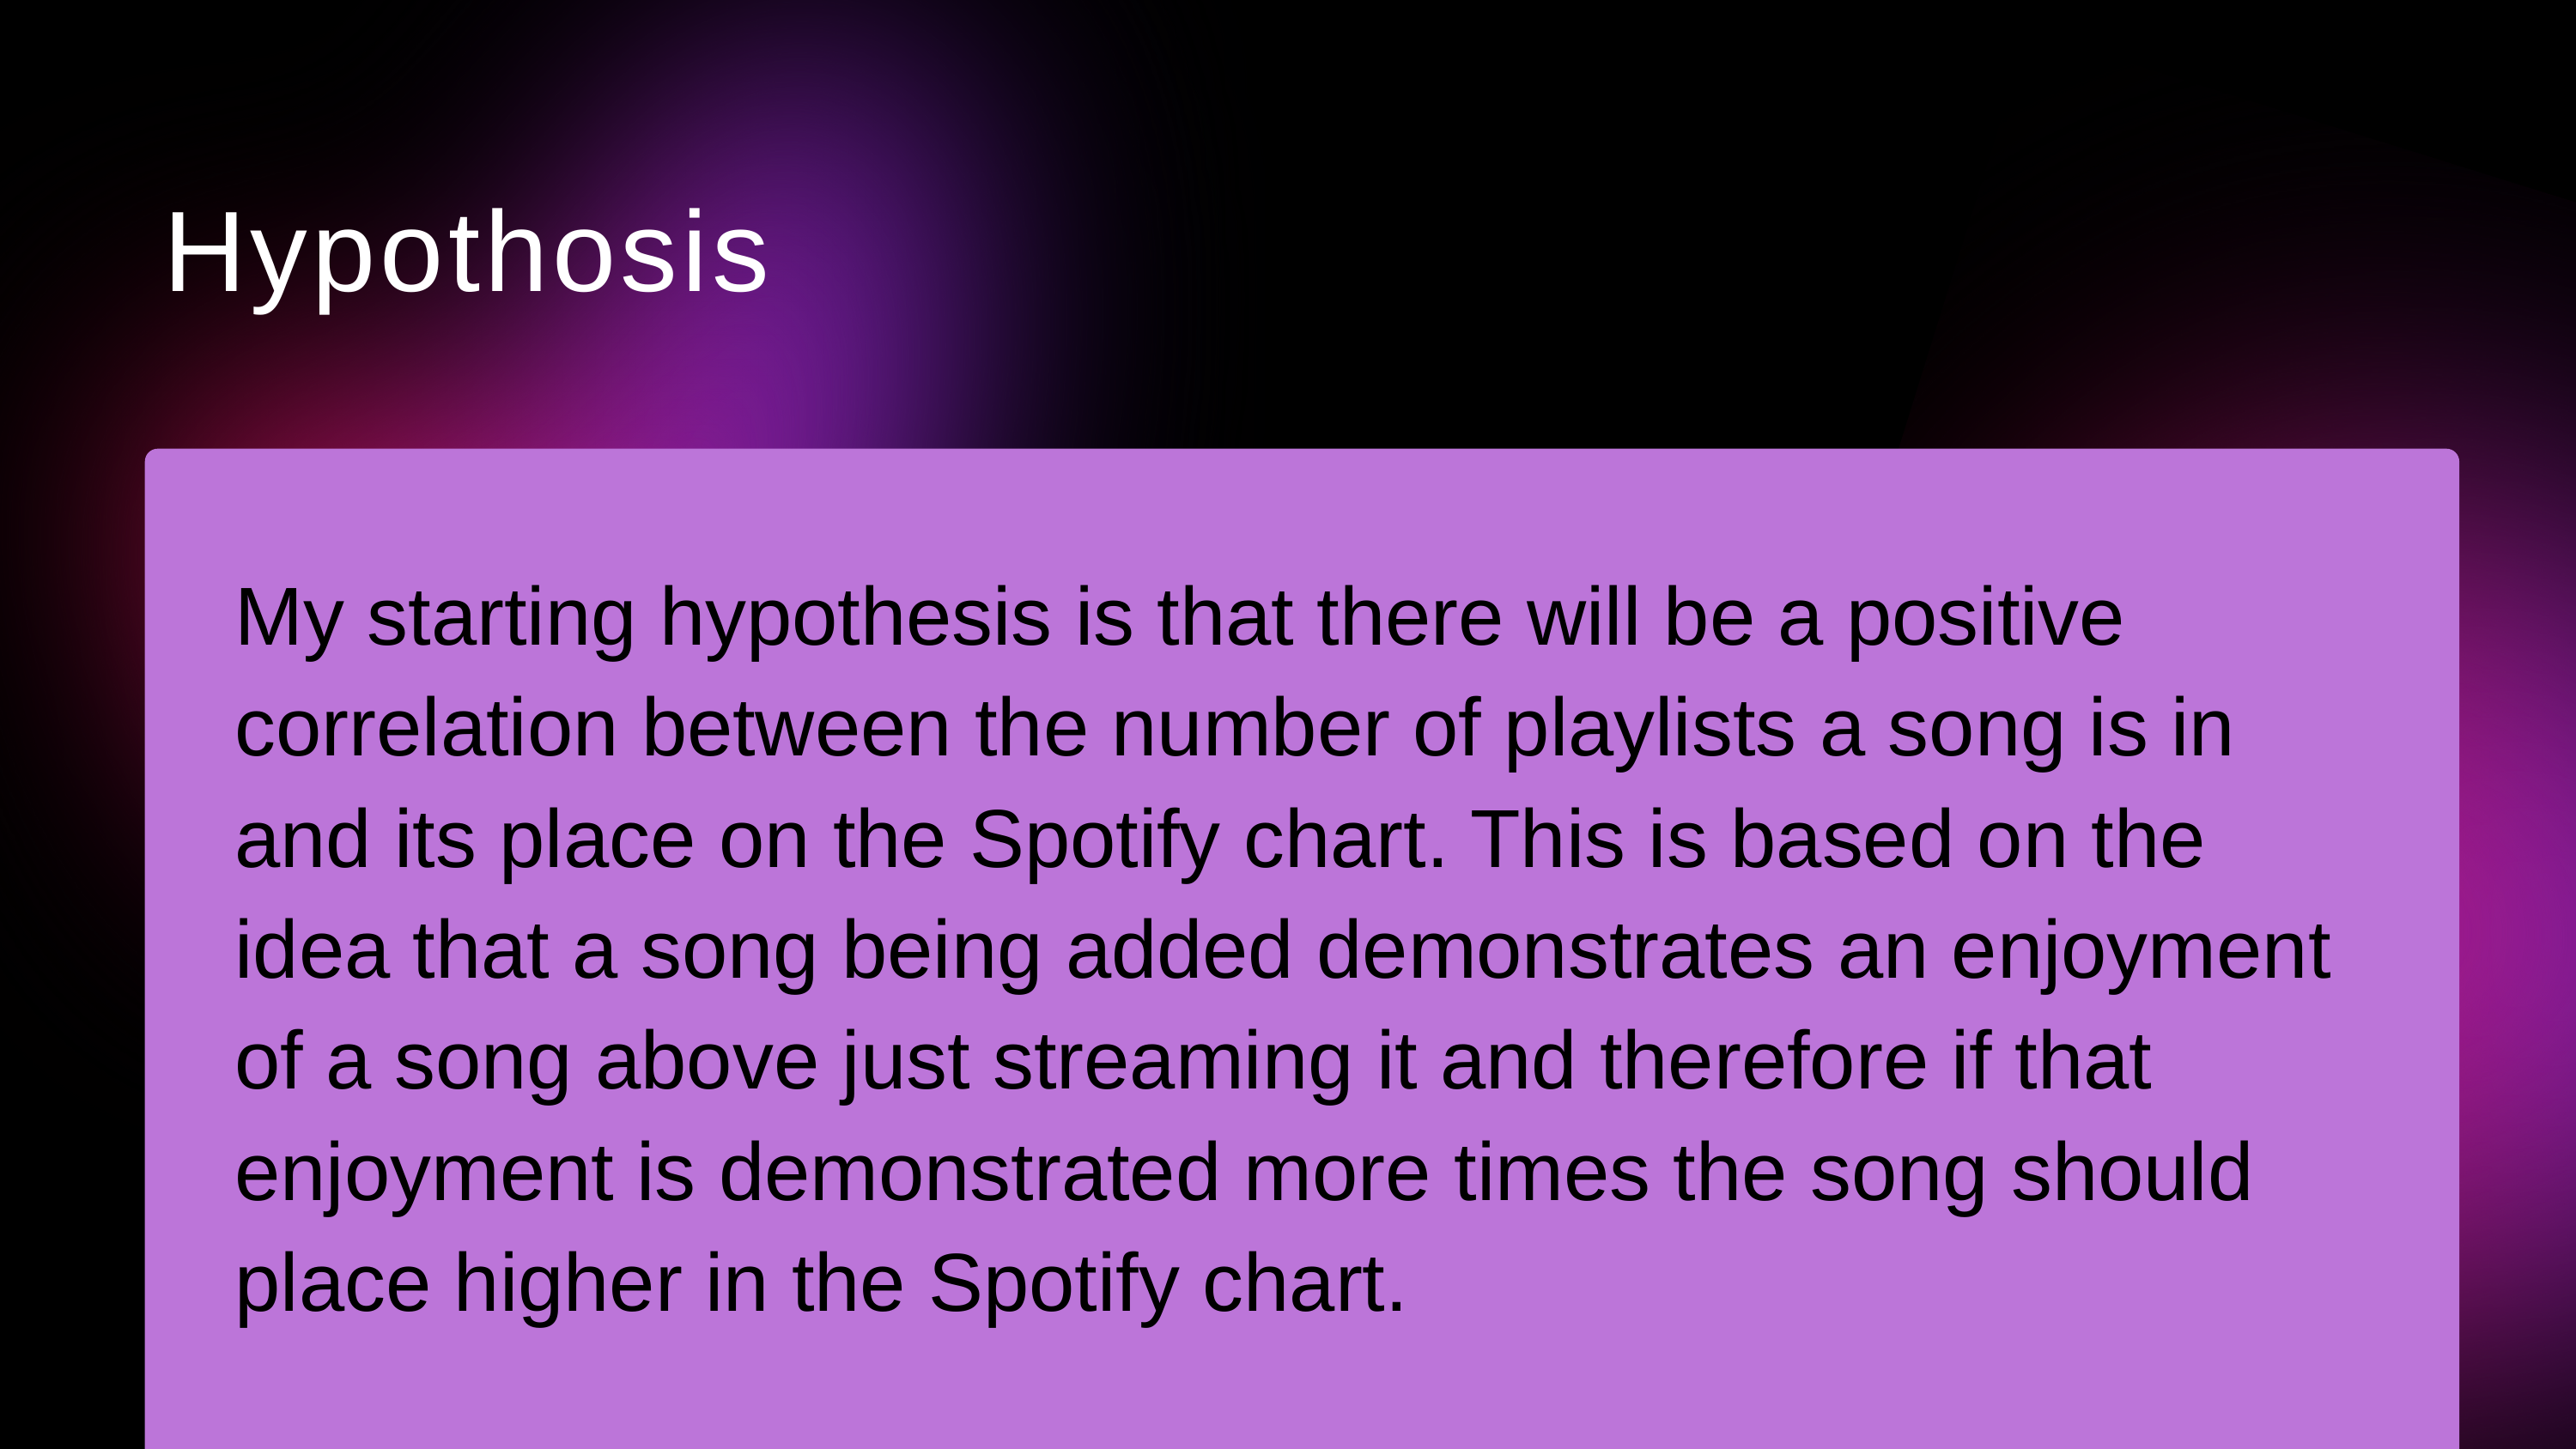

Hypothosis

My starting hypothesis is that there will be a positive correlation between the number of playlists a song is in and its place on the Spotify chart. This is based on the idea that a song being added demonstrates an enjoyment of a song above just streaming it and therefore if that enjoyment is demonstrated more times the song should place higher in the Spotify chart.